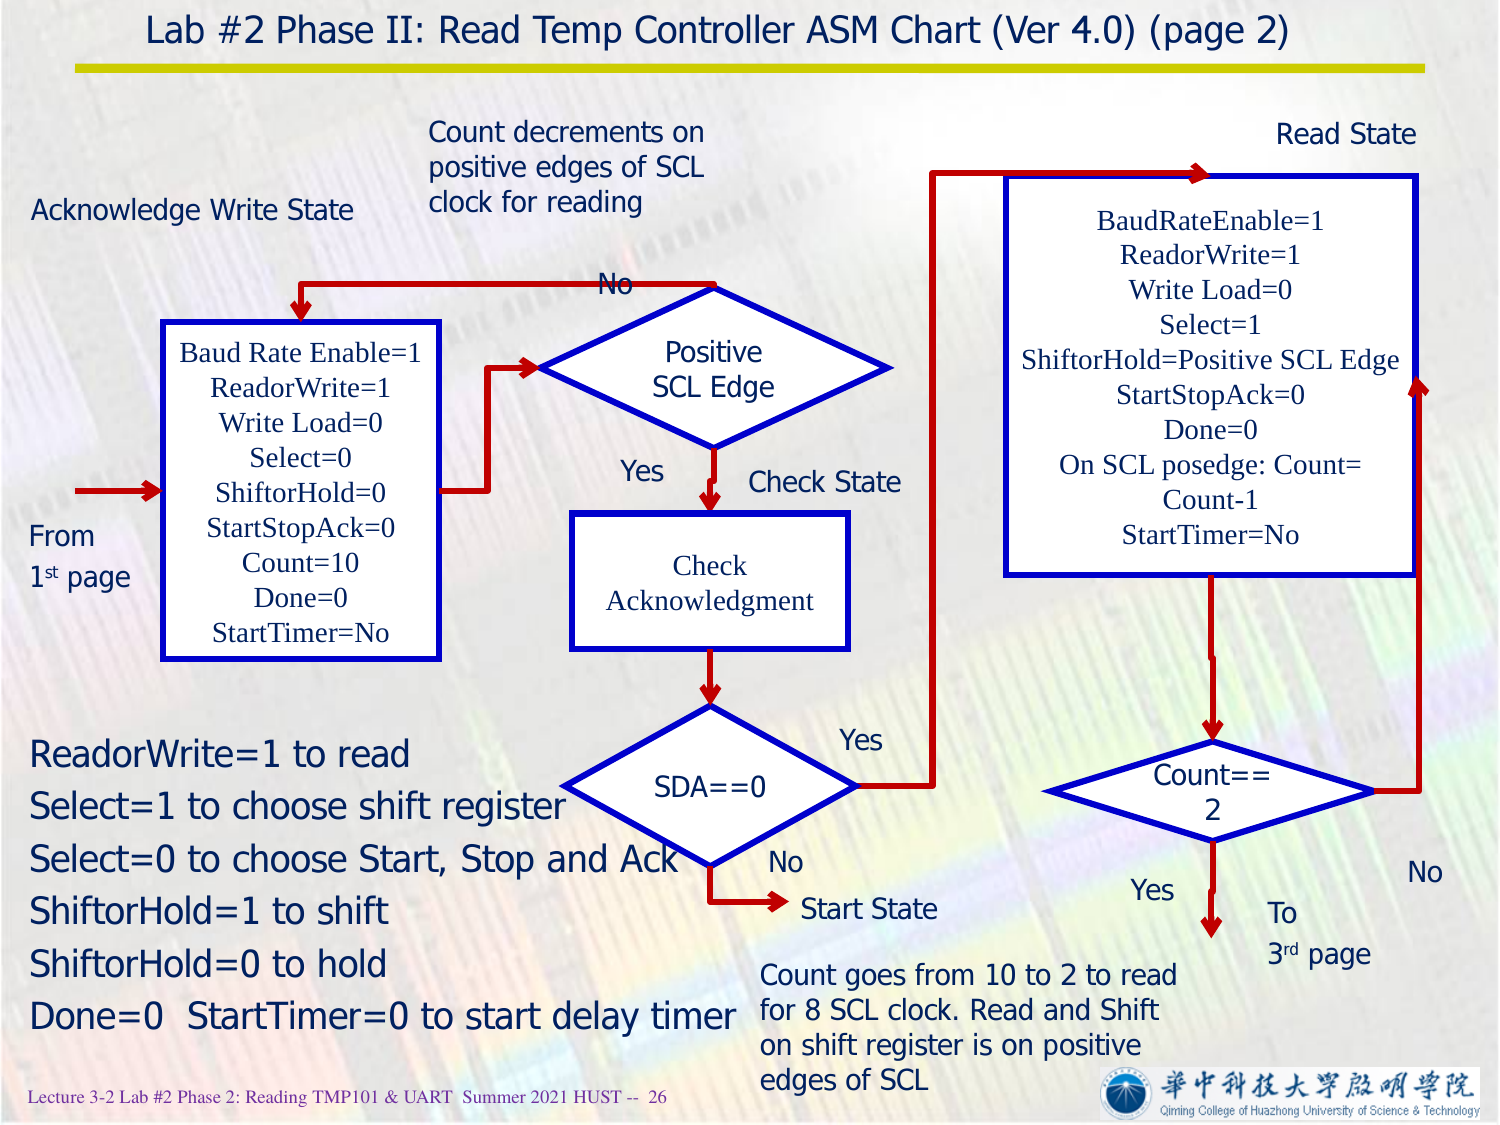

# Lab #2 Phase II: Read Temp Controller ASM Chart (Ver 4.0) (page 2)
Count decrements on positive edges of SCL clock for reading
Read State
BaudRateEnable=1
ReadorWrite=1
Write Load=0
Select=1
ShiftorHold=Positive SCL Edge
StartStopAck=0
Done=0
On SCL posedge: Count= Count-1
StartTimer=No
Acknowledge Write State
No
Positive SCL Edge
Baud Rate Enable=1
ReadorWrite=1
Write Load=0
Select=0
ShiftorHold=0
StartStopAck=0
Count=10
Done=0
StartTimer=No
Yes
Check State
From
1st page
Check Acknowledgment
SDA==0
Yes
ReadorWrite=1 to read
Select=1 to choose shift register
Select=0 to choose Start, Stop and Ack
ShiftorHold=1 to shift
ShiftorHold=0 to hold
Done=0  StartTimer=0 to start delay timer
Count==2
No
No
Yes
Start State
To
3rd page
Count goes from 10 to 2 to read for 8 SCL clock. Read and Shift on shift register is on positive edges of SCL